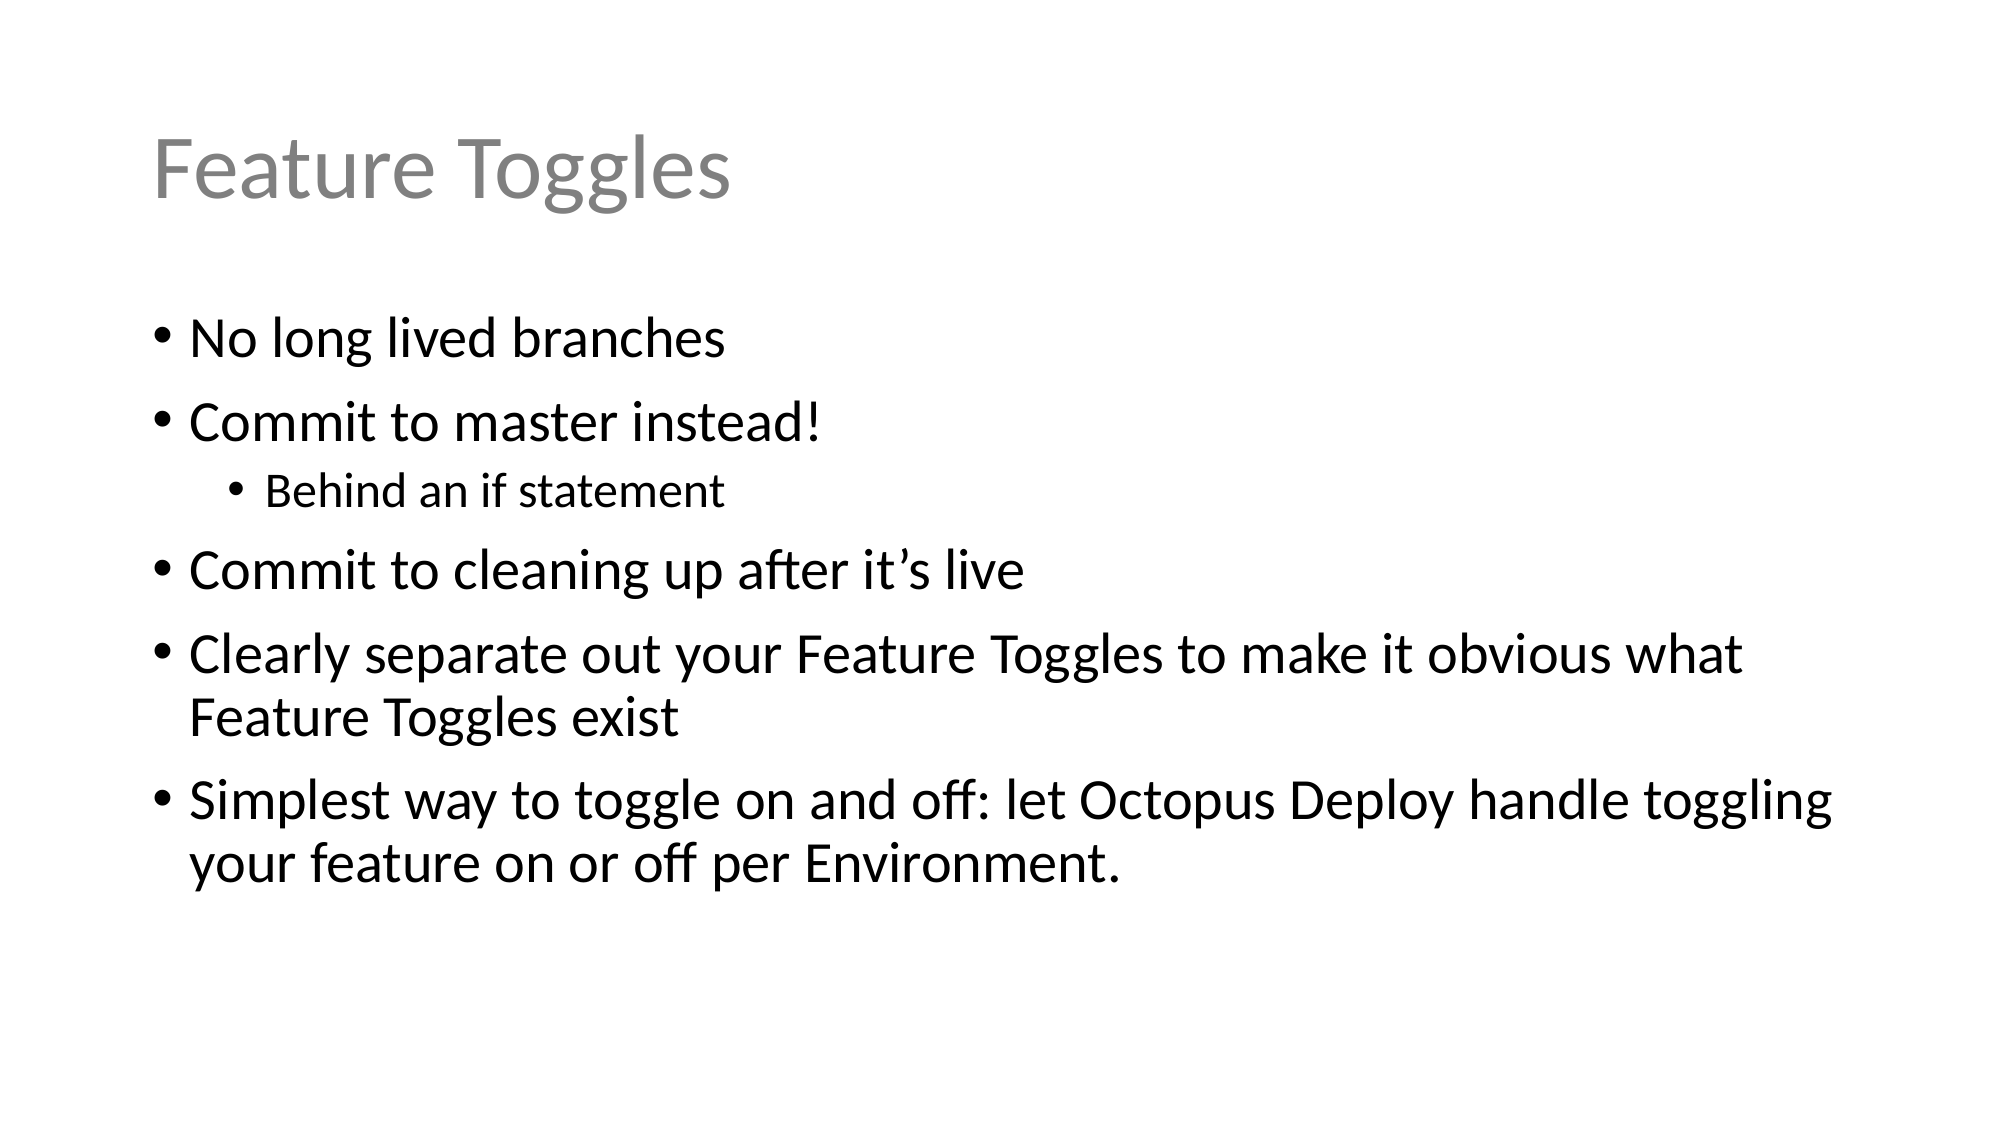

# Feature Toggles
No long lived branches
Commit to master instead!
Behind an if statement
Commit to cleaning up after it’s live
Clearly separate out your Feature Toggles to make it obvious what Feature Toggles exist
Simplest way to toggle on and off: let Octopus Deploy handle toggling your feature on or off per Environment.